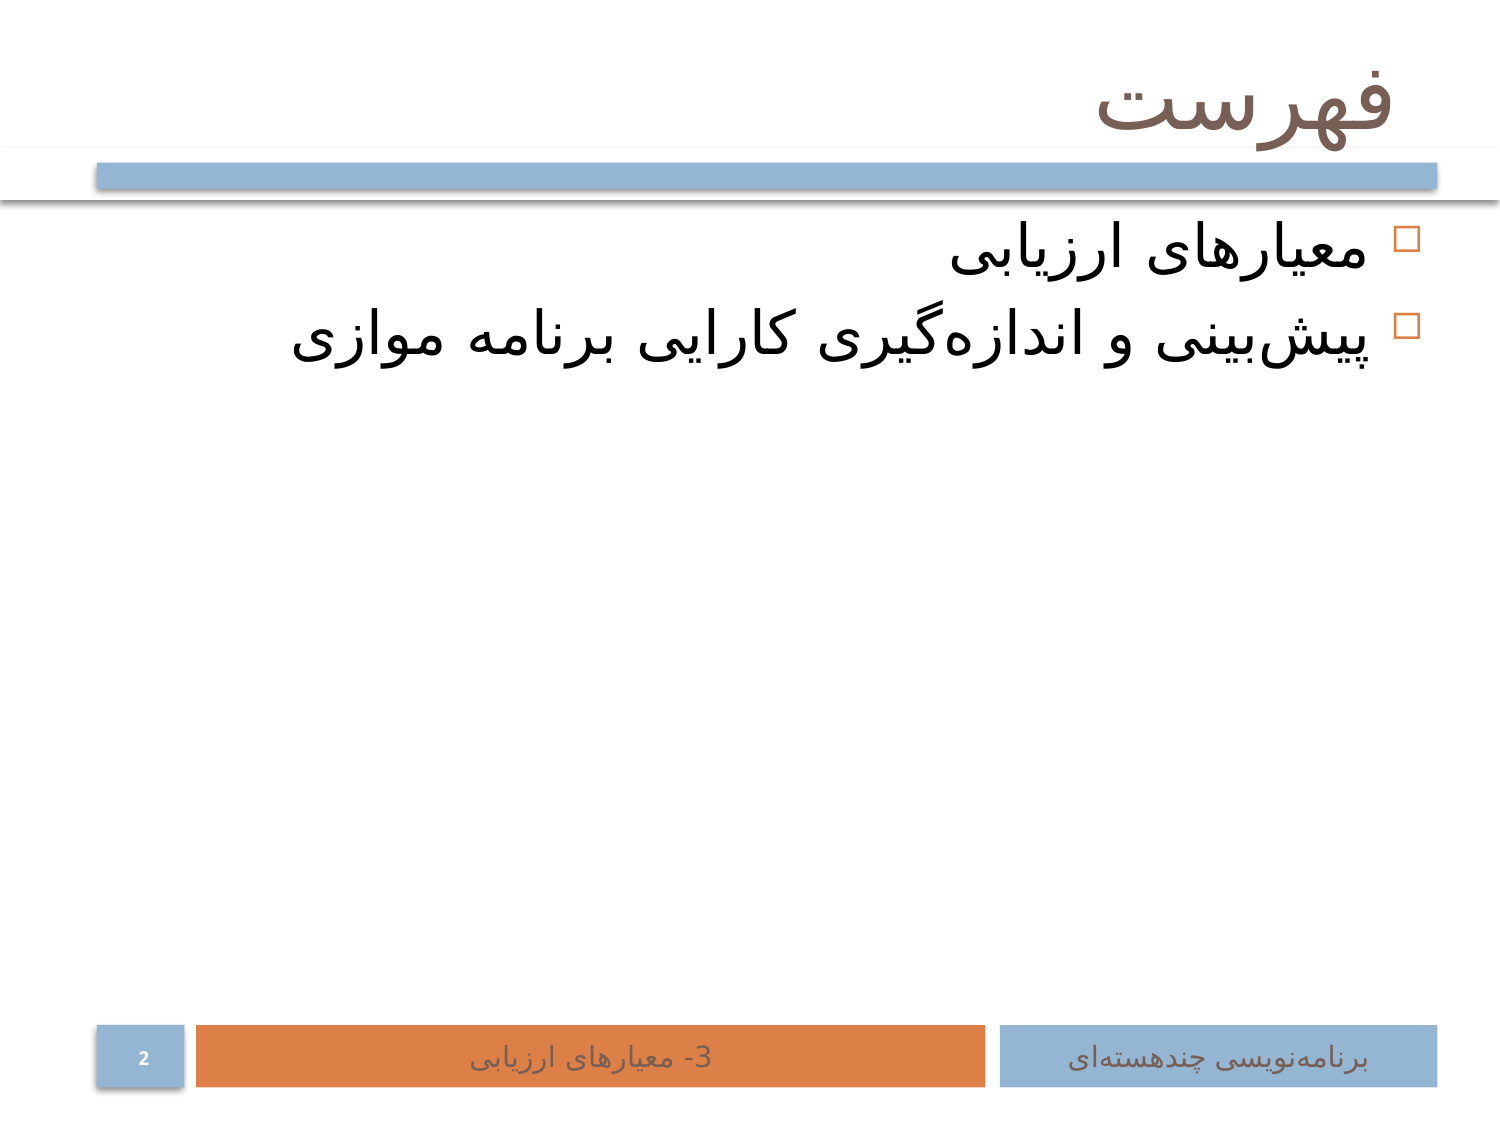

# فهرست
معیارهای ارزیابی
پیش‌بینی و اندازه‌گیری کارایی برنامه موازی

3- معیارهای ارزیابی
برنامه‌نویسی چند‌هسته‌ای
2